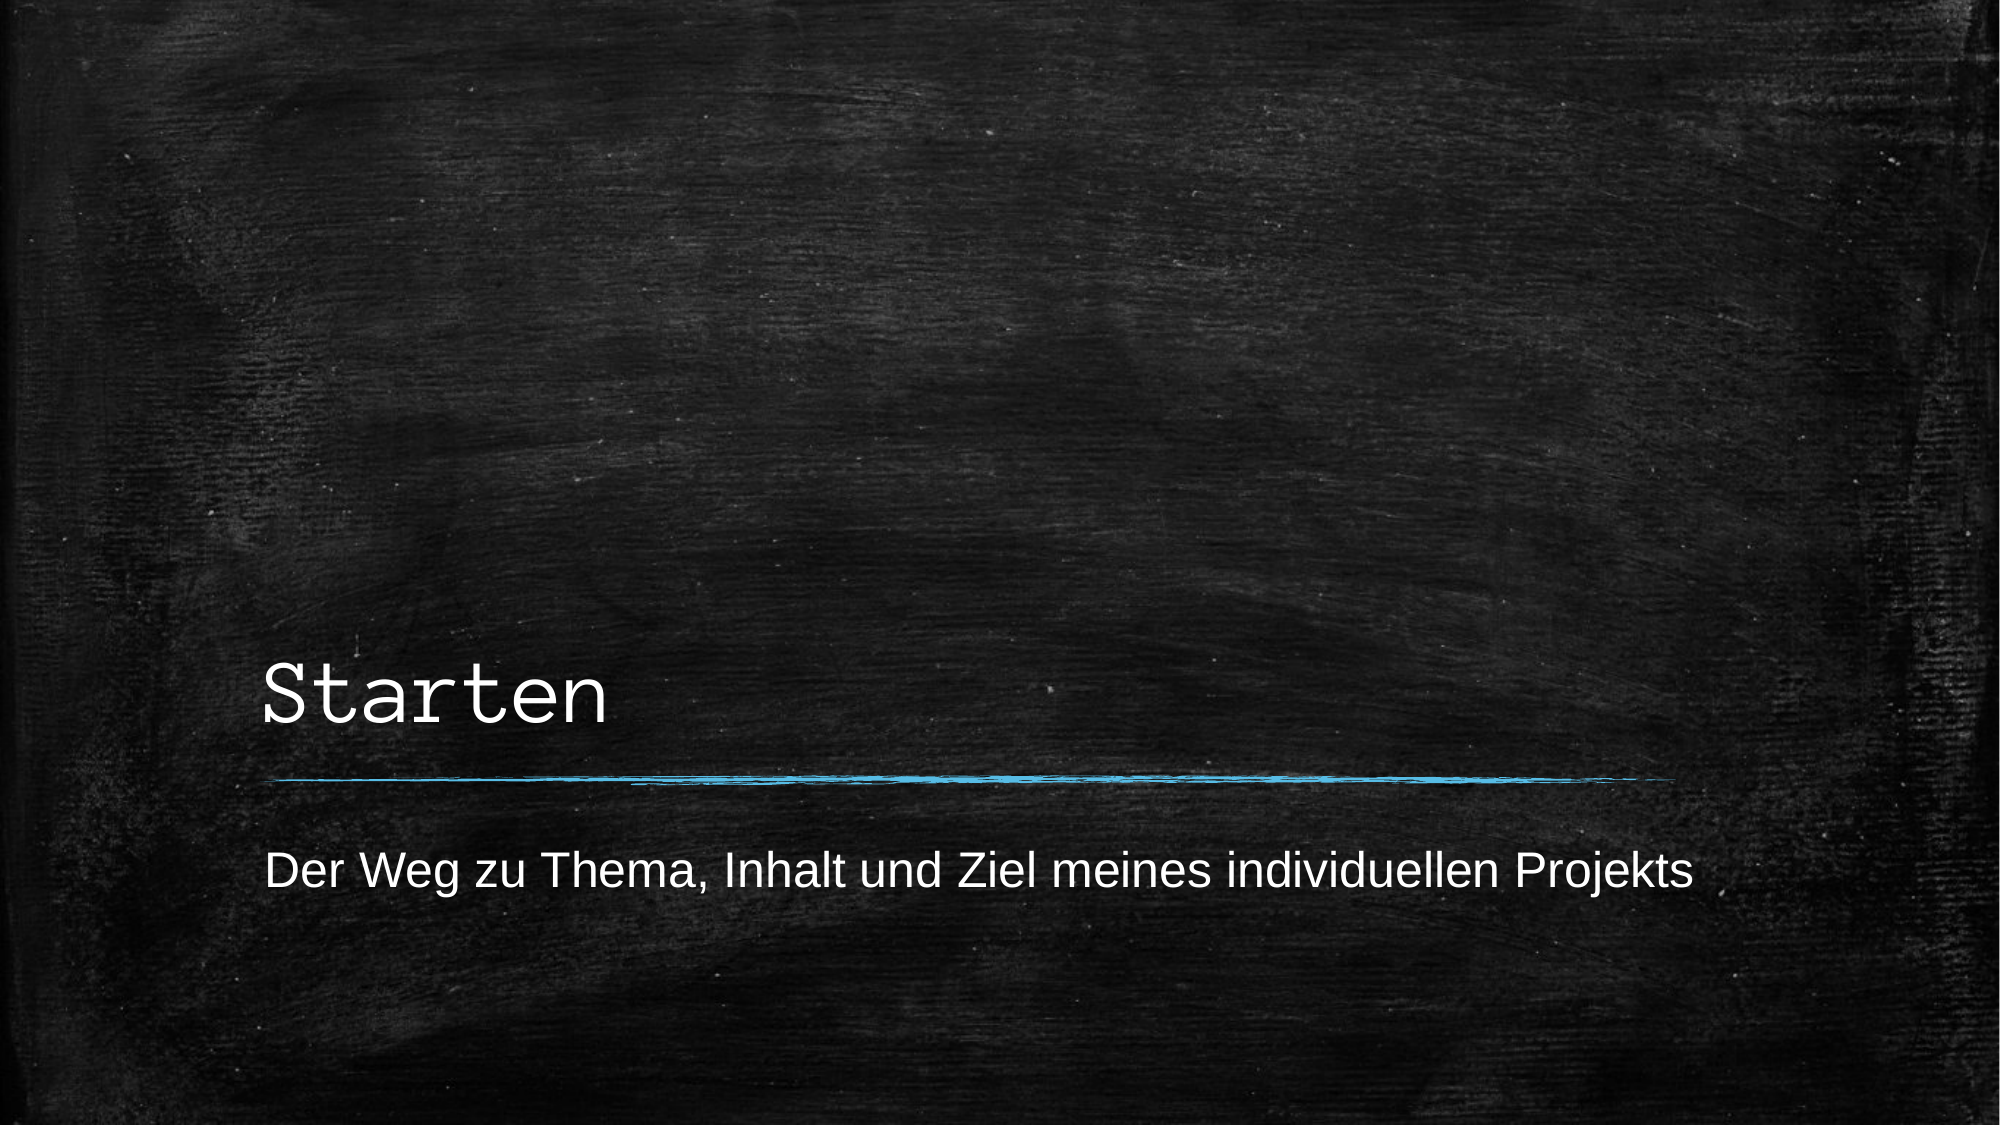

# Starten
Der Weg zu Thema, Inhalt und Ziel meines individuellen Projekts